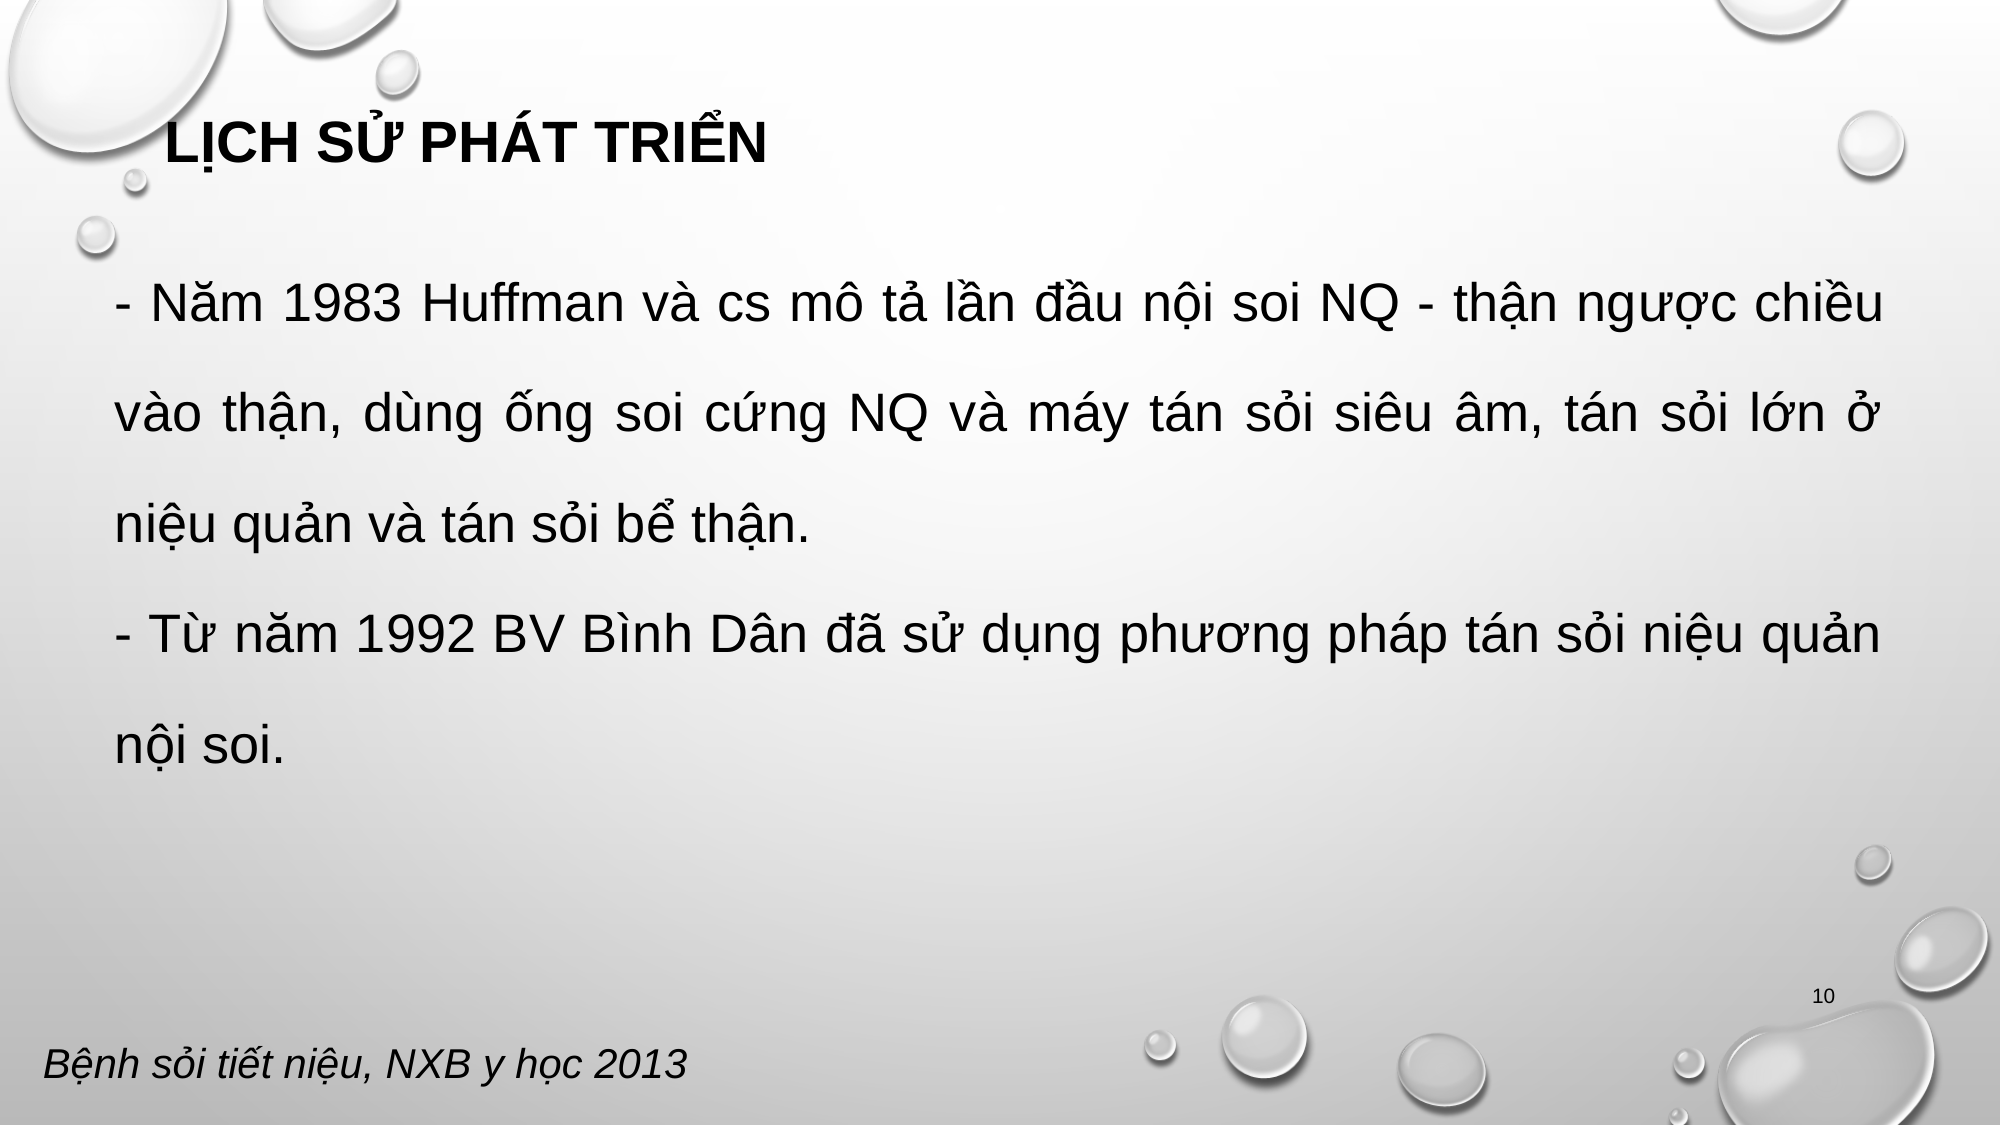

# Lịch sử phát triển
- Năm 1983 Huffman và cs mô tả lần đầu nội soi NQ - thận ngược chiều vào thận, dùng ống soi cứng NQ và máy tán sỏi siêu âm, tán sỏi lớn ở niệu quản và tán sỏi bể thận.
- Từ năm 1992 BV Bình Dân đã sử dụng phương pháp tán sỏi niệu quản nội soi.

10
Bệnh sỏi tiết niệu, NXB y học 2013